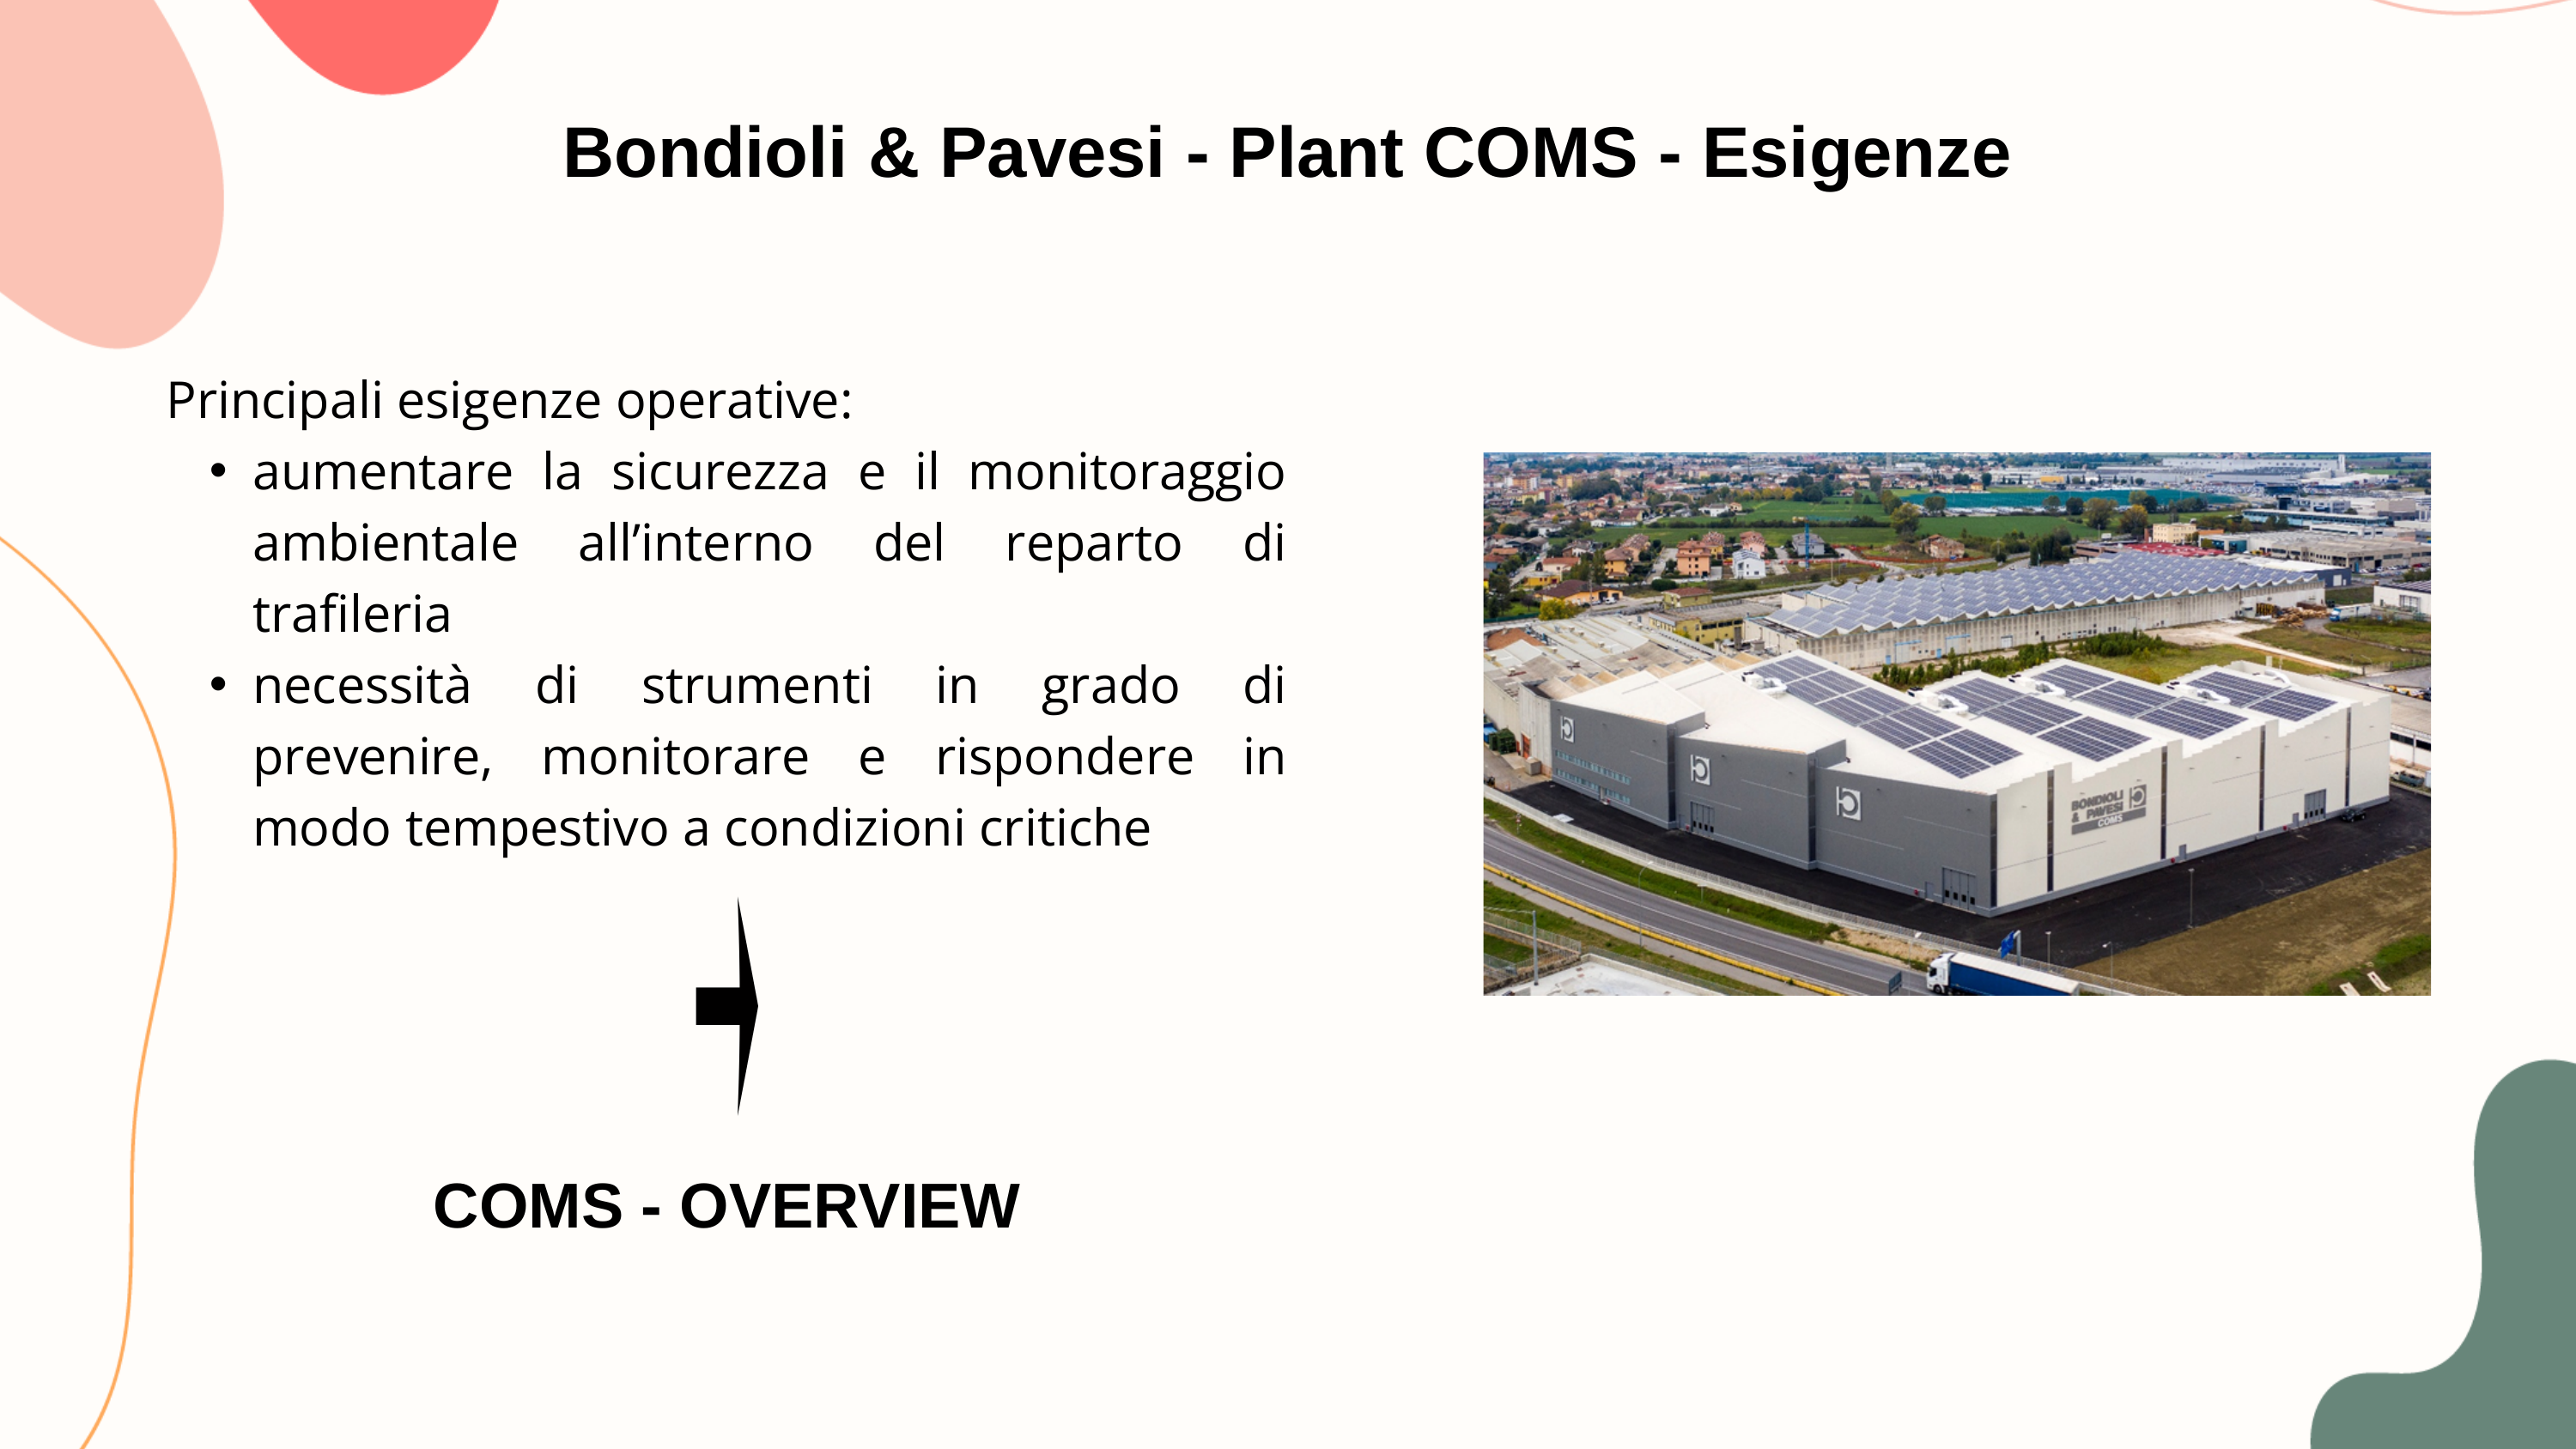

Bondioli & Pavesi - Plant COMS - Esigenze
Principali esigenze operative:
aumentare la sicurezza e il monitoraggio ambientale all’interno del reparto di trafileria
necessità di strumenti in grado di prevenire, monitorare e rispondere in modo tempestivo a condizioni critiche

COMS - OVERVIEW